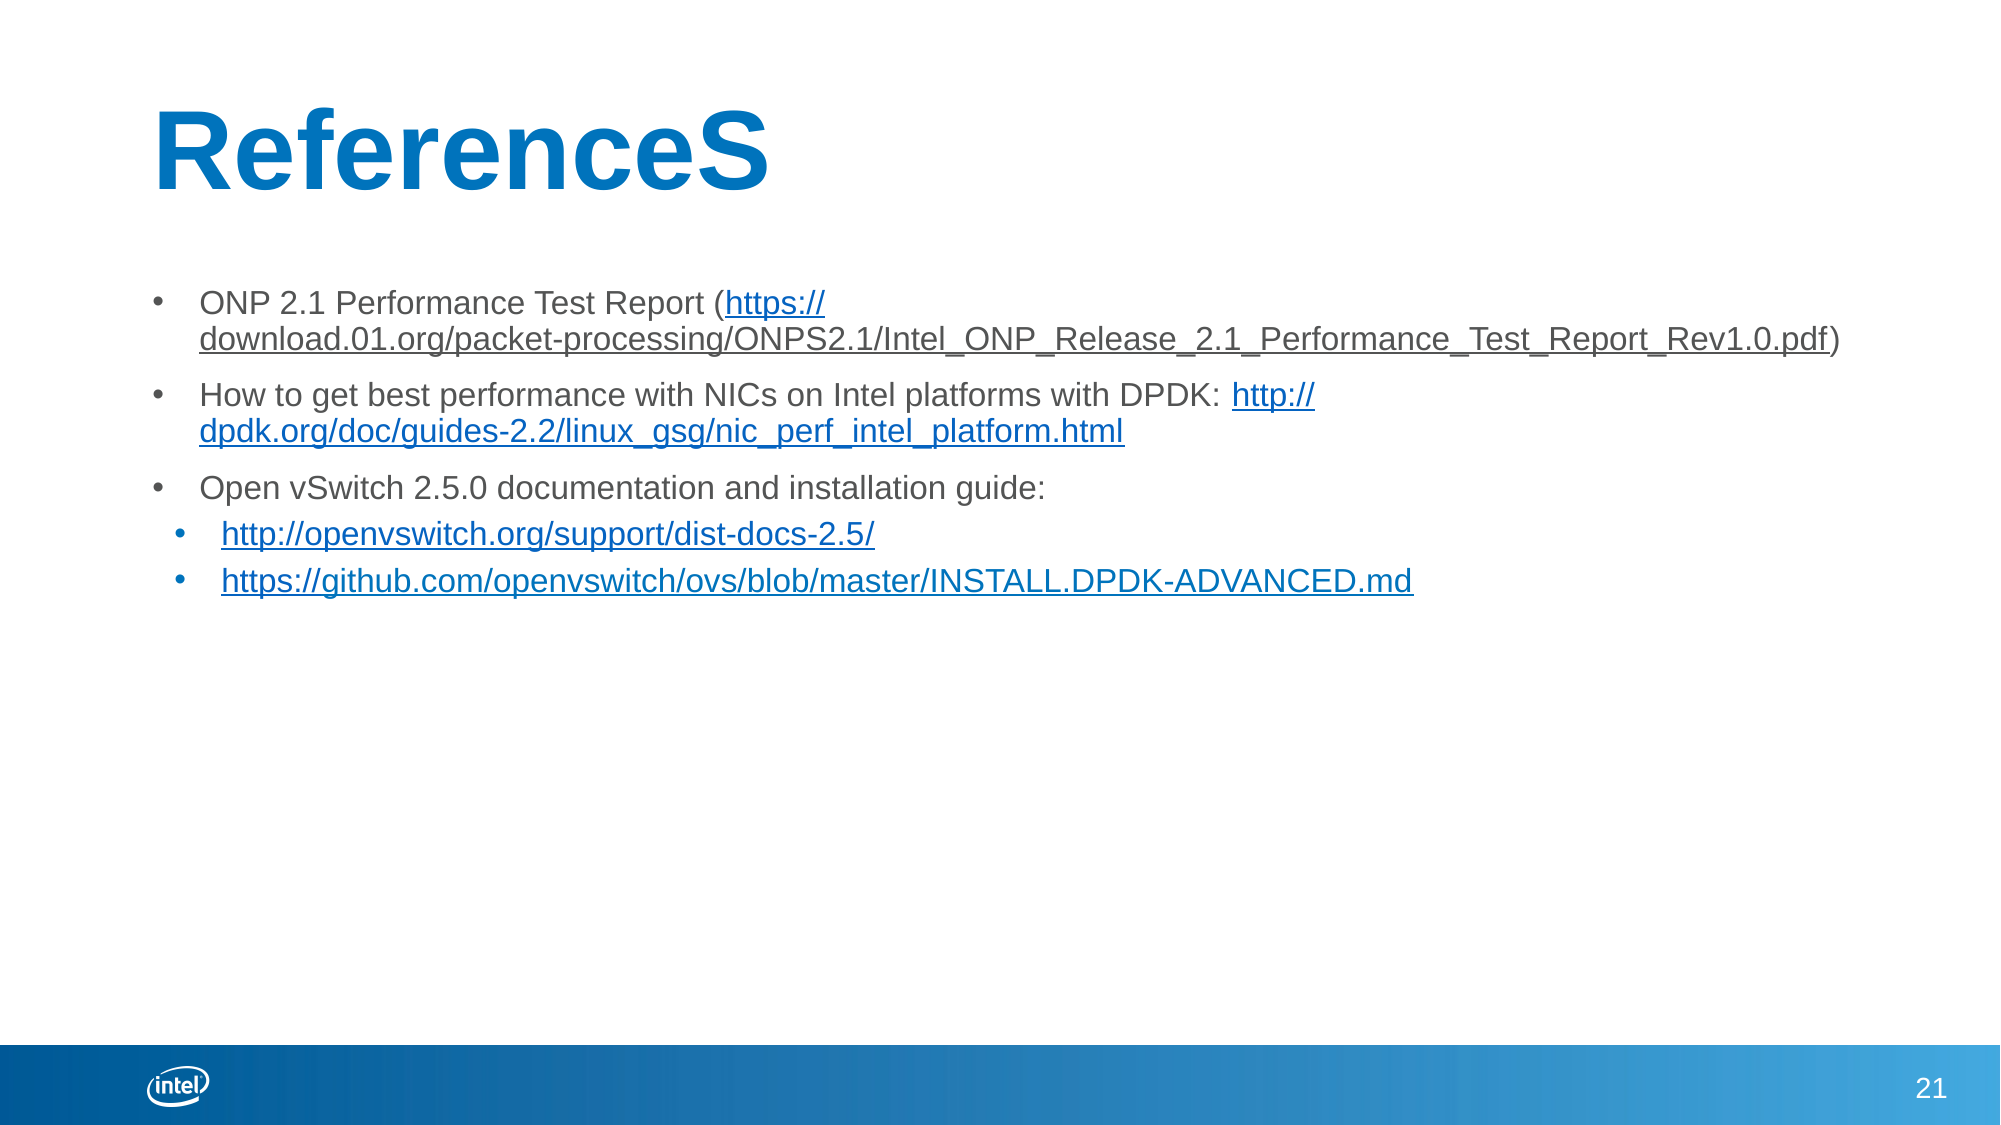

# ReferenceS
ONP 2.1 Performance Test Report (https://download.01.org/packet-processing/ONPS2.1/Intel_ONP_Release_2.1_Performance_Test_Report_Rev1.0.pdf)
How to get best performance with NICs on Intel platforms with DPDK: http://dpdk.org/doc/guides-2.2/linux_gsg/nic_perf_intel_platform.html
Open vSwitch 2.5.0 documentation and installation guide:
http://openvswitch.org/support/dist-docs-2.5/
https://github.com/openvswitch/ovs/blob/master/INSTALL.DPDK-ADVANCED.md

21